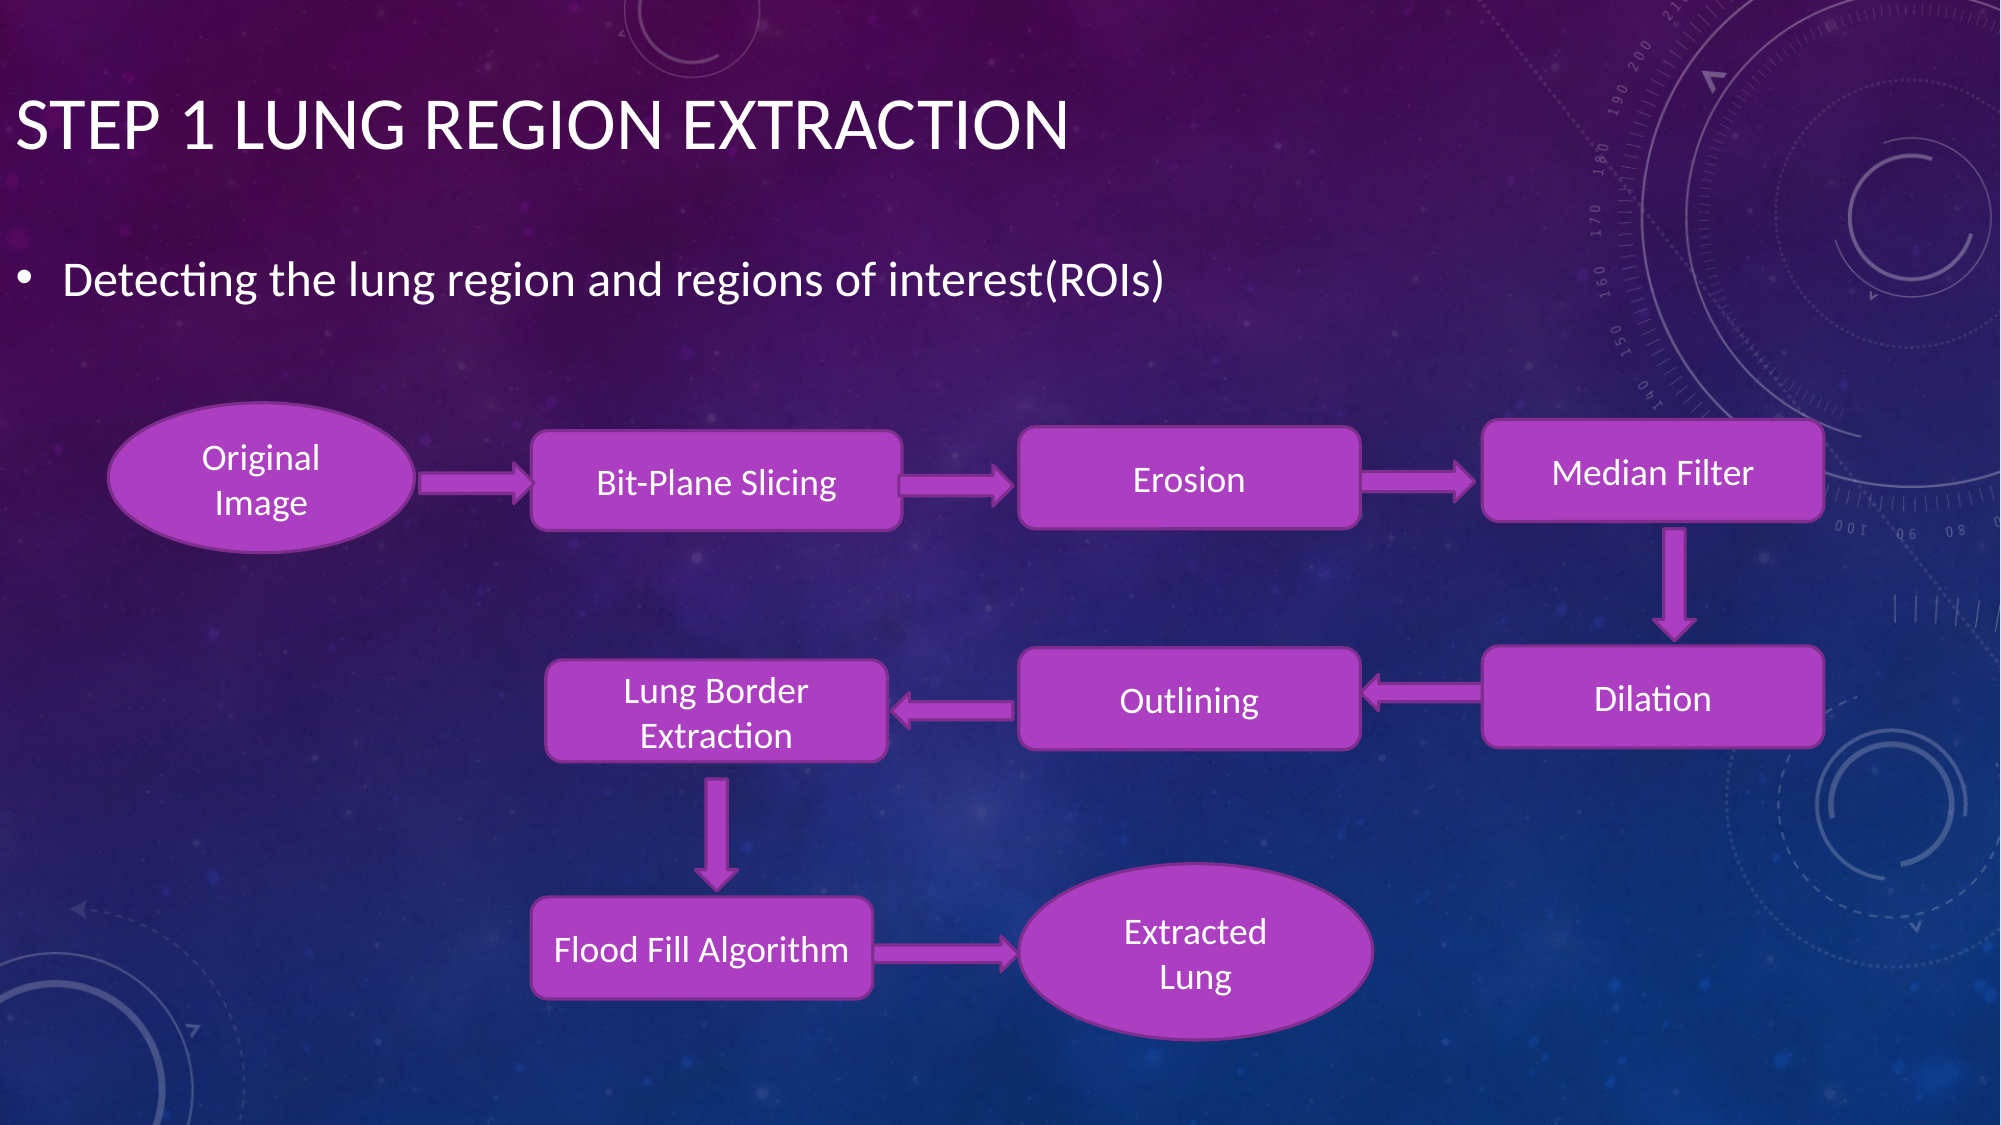

# step 1 Lung Region Extraction
Detecting the lung region and regions of interest(ROIs)
Original Image
Median Filter
Erosion
Bit-Plane Slicing

Dilation
Outlining
Lung Border Extraction

Extracted Lung
Flood Fill Algorithm